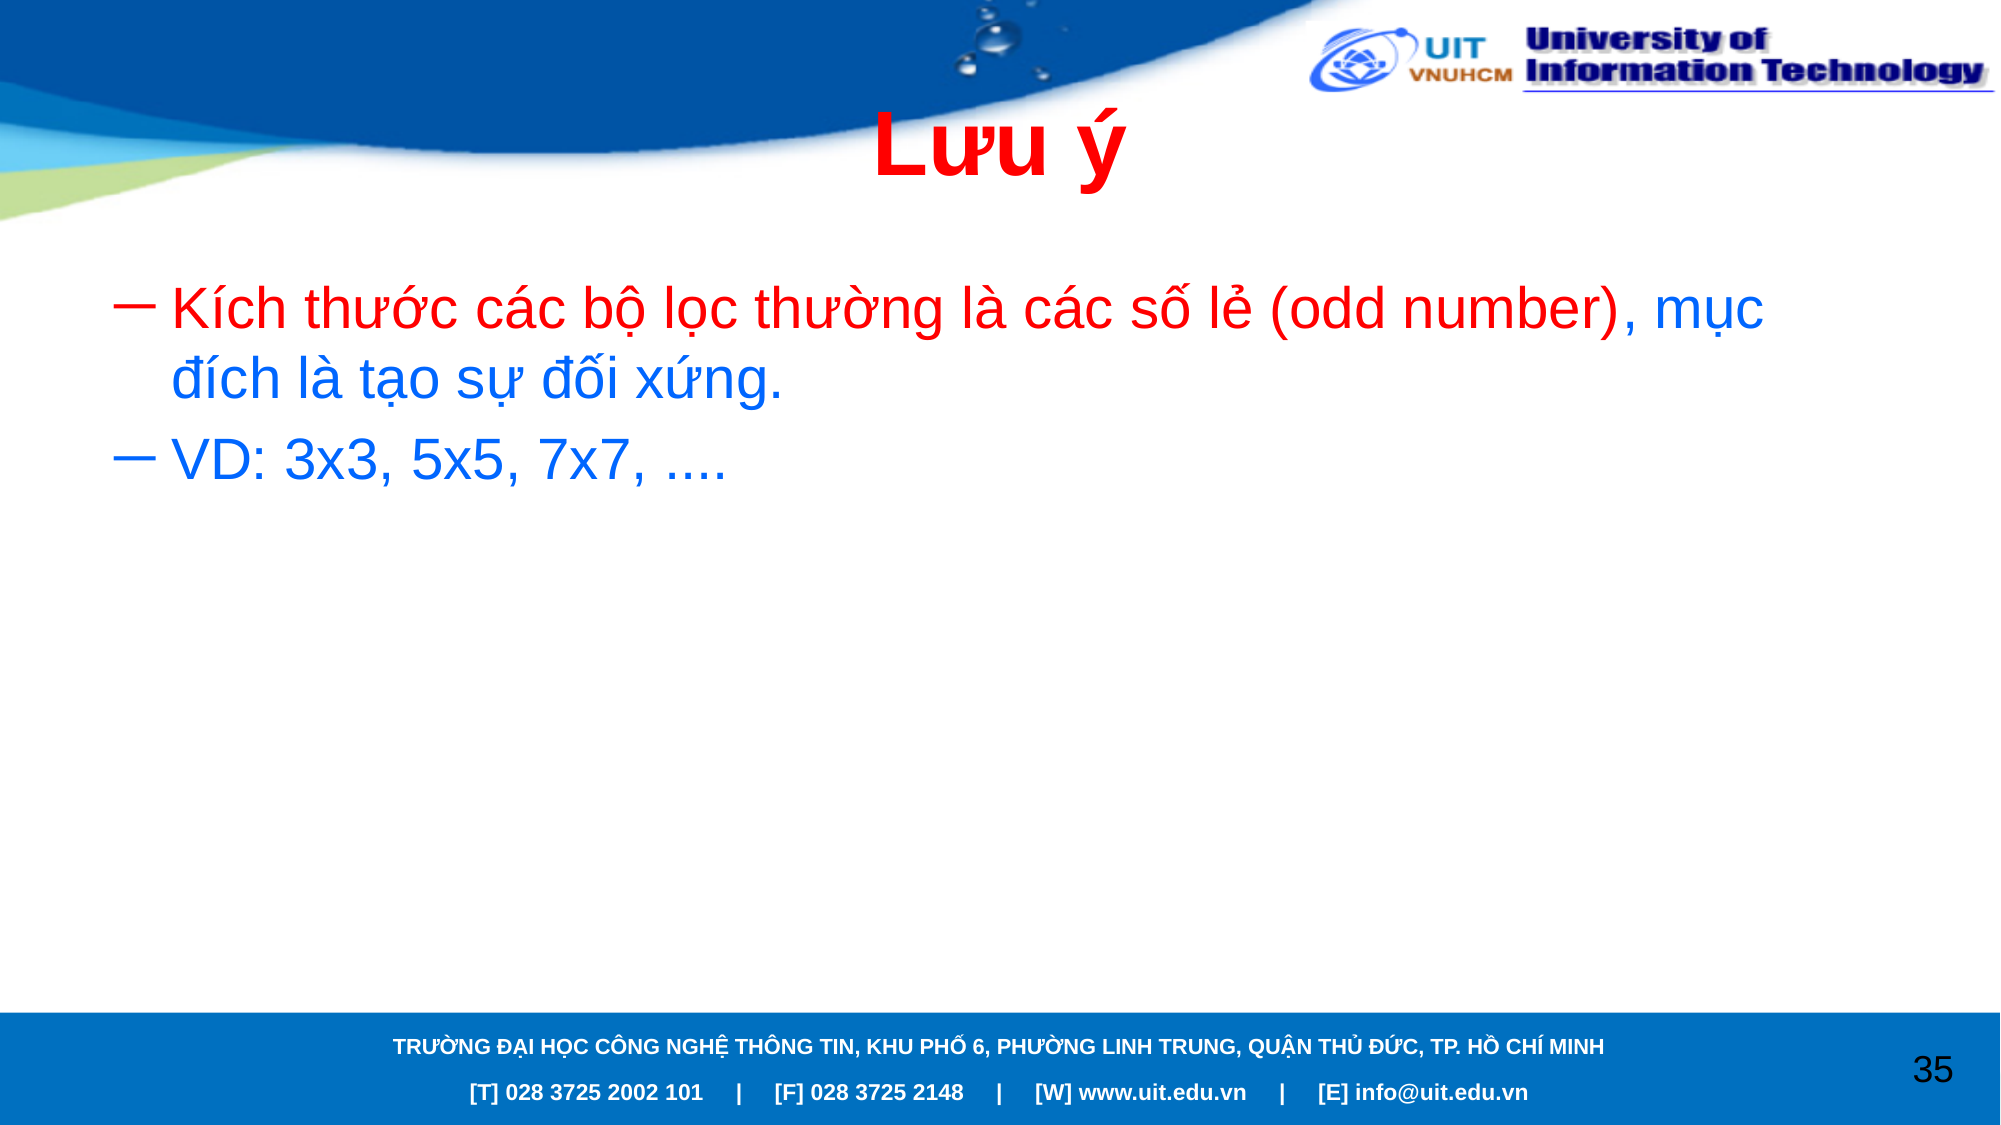

# Lưu ý
Kích thước các bộ lọc thường là các số lẻ (odd number), mục đích là tạo sự đối xứng.
VD: 3x3, 5x5, 7x7, ....